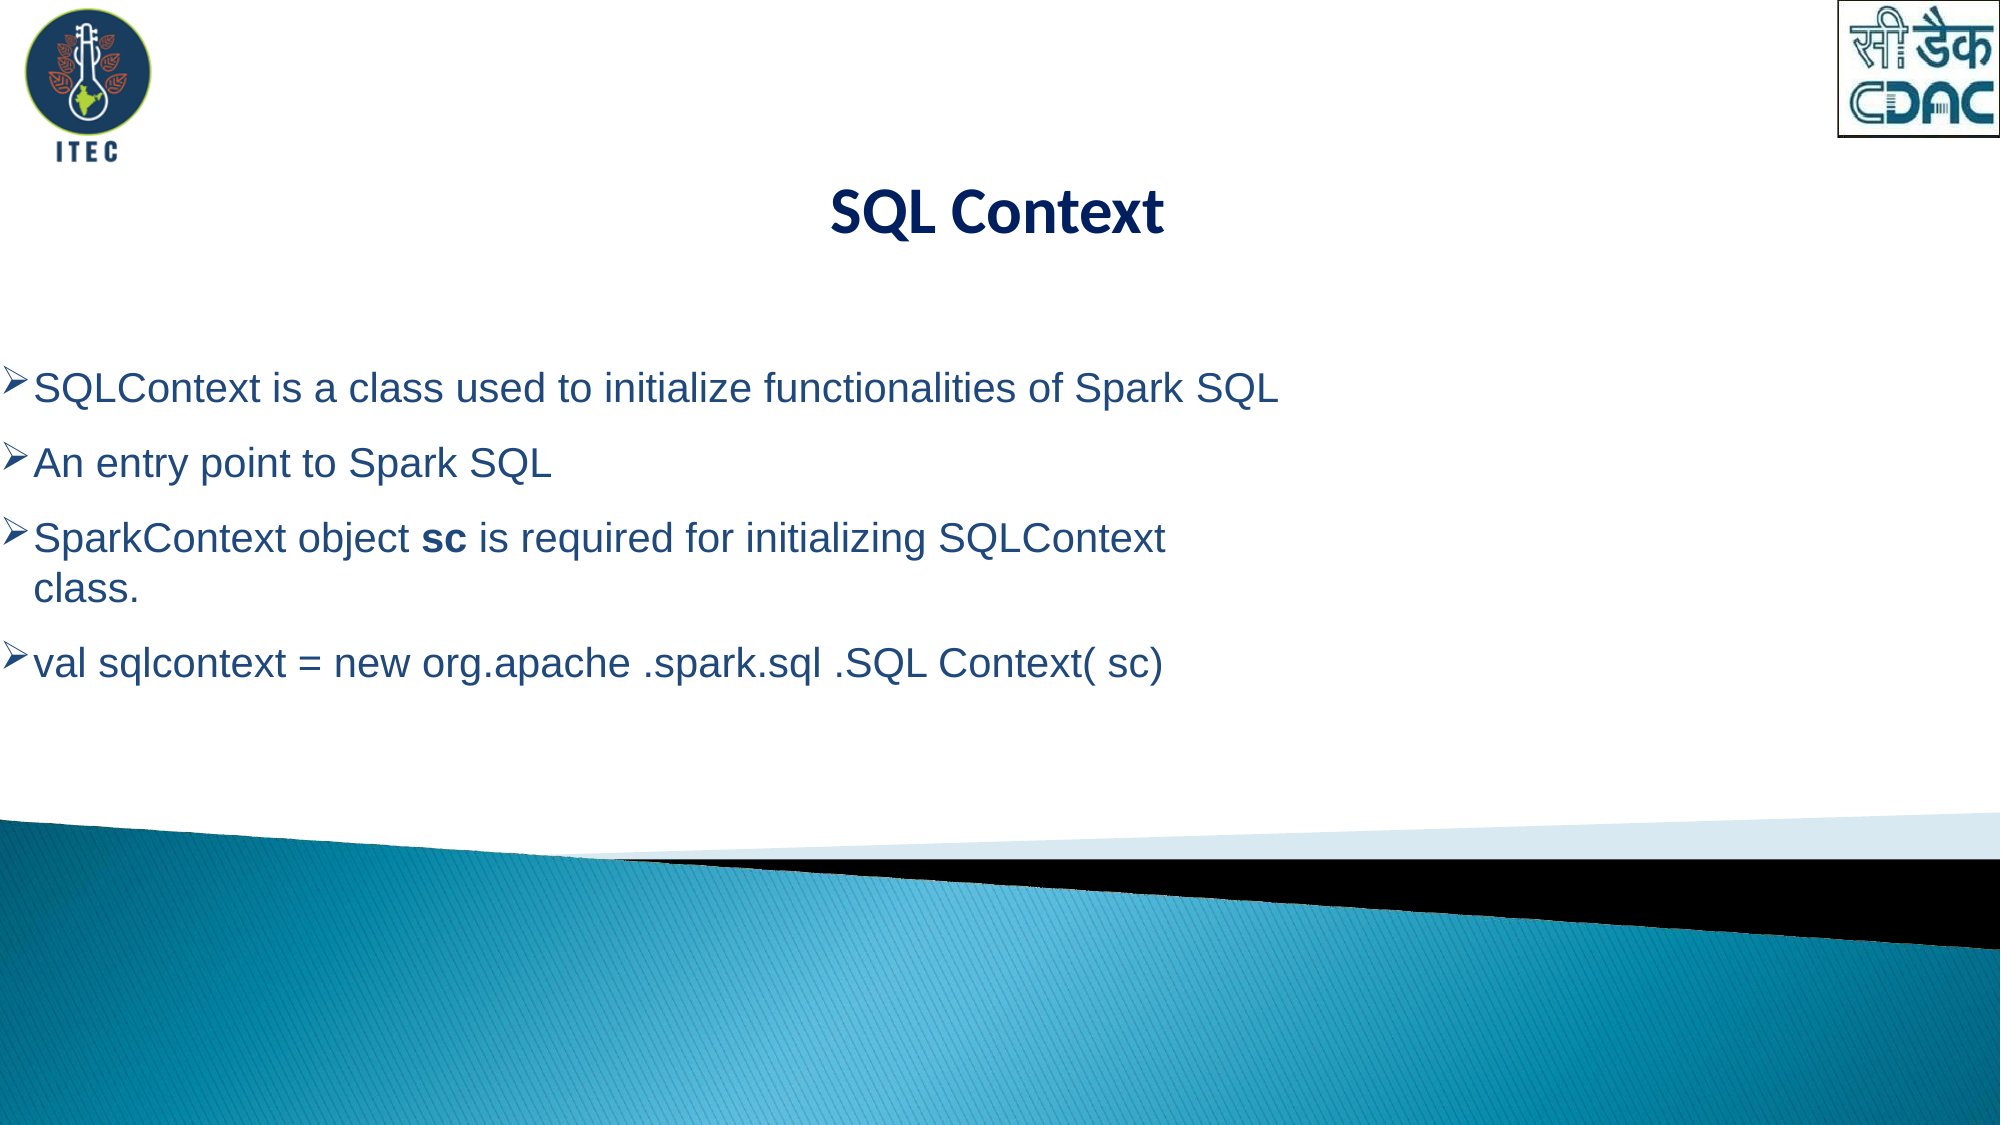

# SQL Context
SQLContext is a class used to initialize functionalities of Spark SQL
An entry point to Spark SQL
SparkContext object sc is required for initializing SQLContext class.
val sqlcontext = new org.apache .spark.sql .SQL Context( sc)